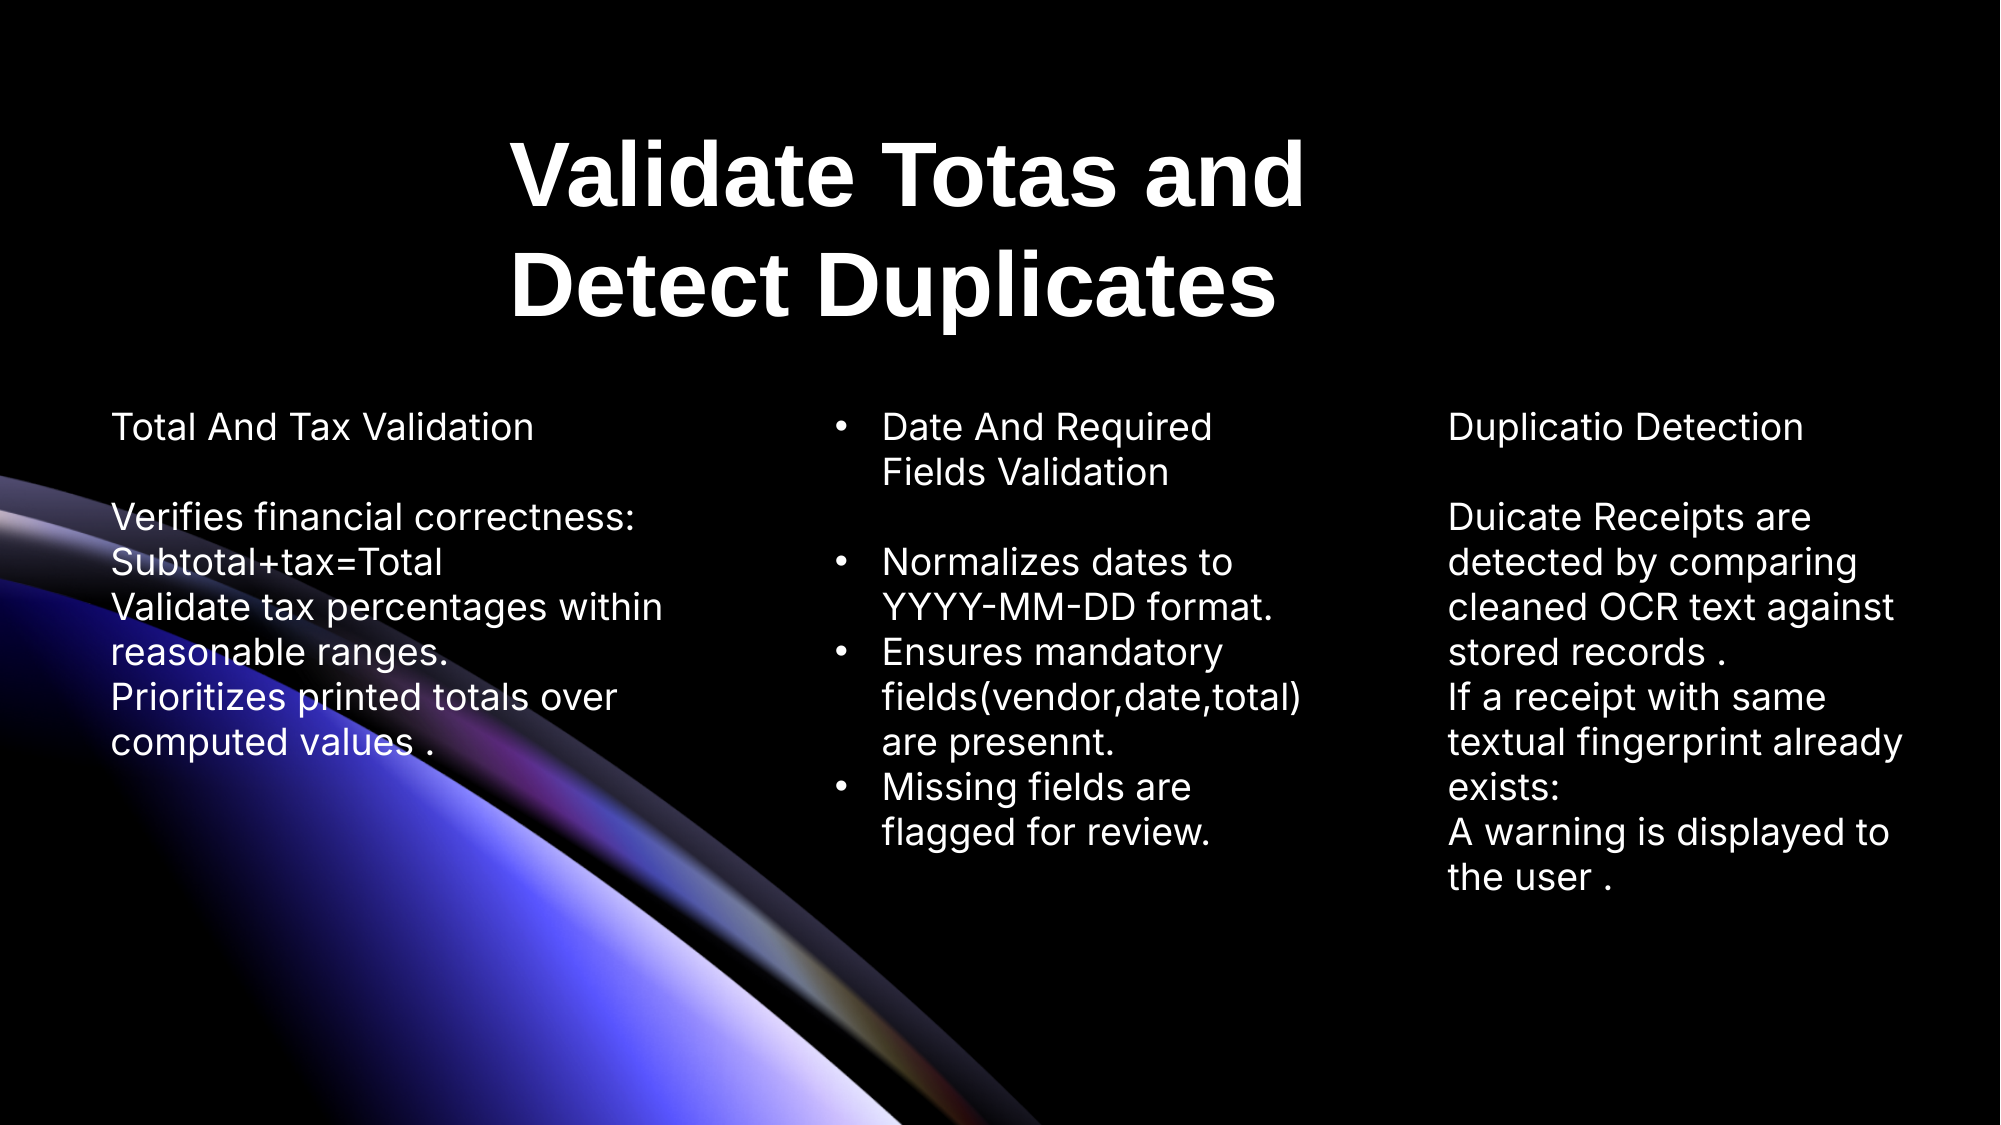

# Validate Totas and Detect Duplicates
Total And Tax Validation

Verifies financial correctness:
Subtotal+tax=Total
Validate tax percentages within reasonable ranges.
Prioritizes printed totals over computed values .
Date And Required Fields Validation

Normalizes dates to YYYY-MM-DD format.
Ensures mandatory fields(vendor,date,total) are presennt.
Missing fields are flagged for review.

Duplicatio Detection

Duicate Receipts are detected by comparing cleaned OCR text against stored records .
If a receipt with same textual fingerprint already exists:
A warning is displayed to the user .